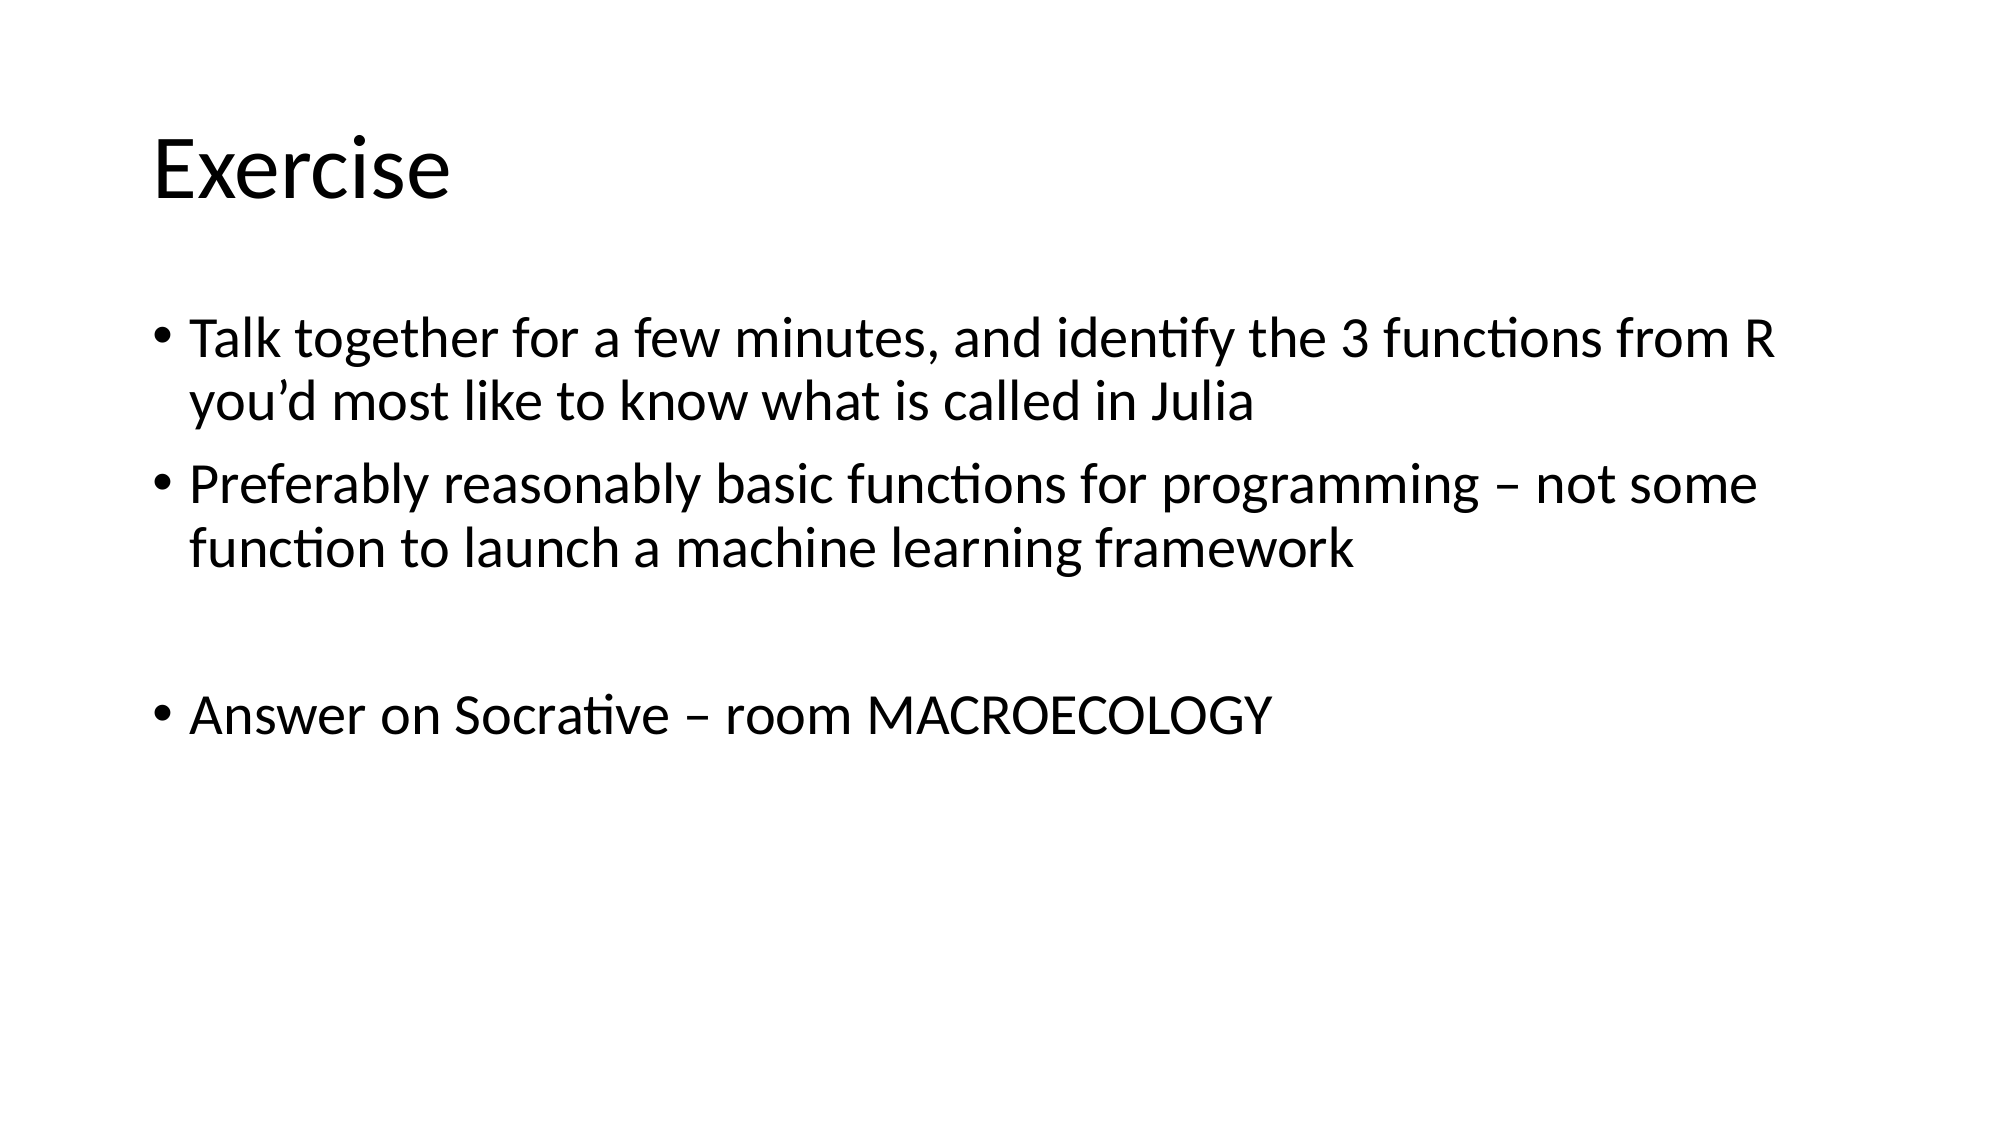

# Exercise
Talk together for a few minutes, and identify the 3 functions from R you’d most like to know what is called in Julia
Preferably reasonably basic functions for programming – not some function to launch a machine learning framework

Answer on Socrative – room MACROECOLOGY